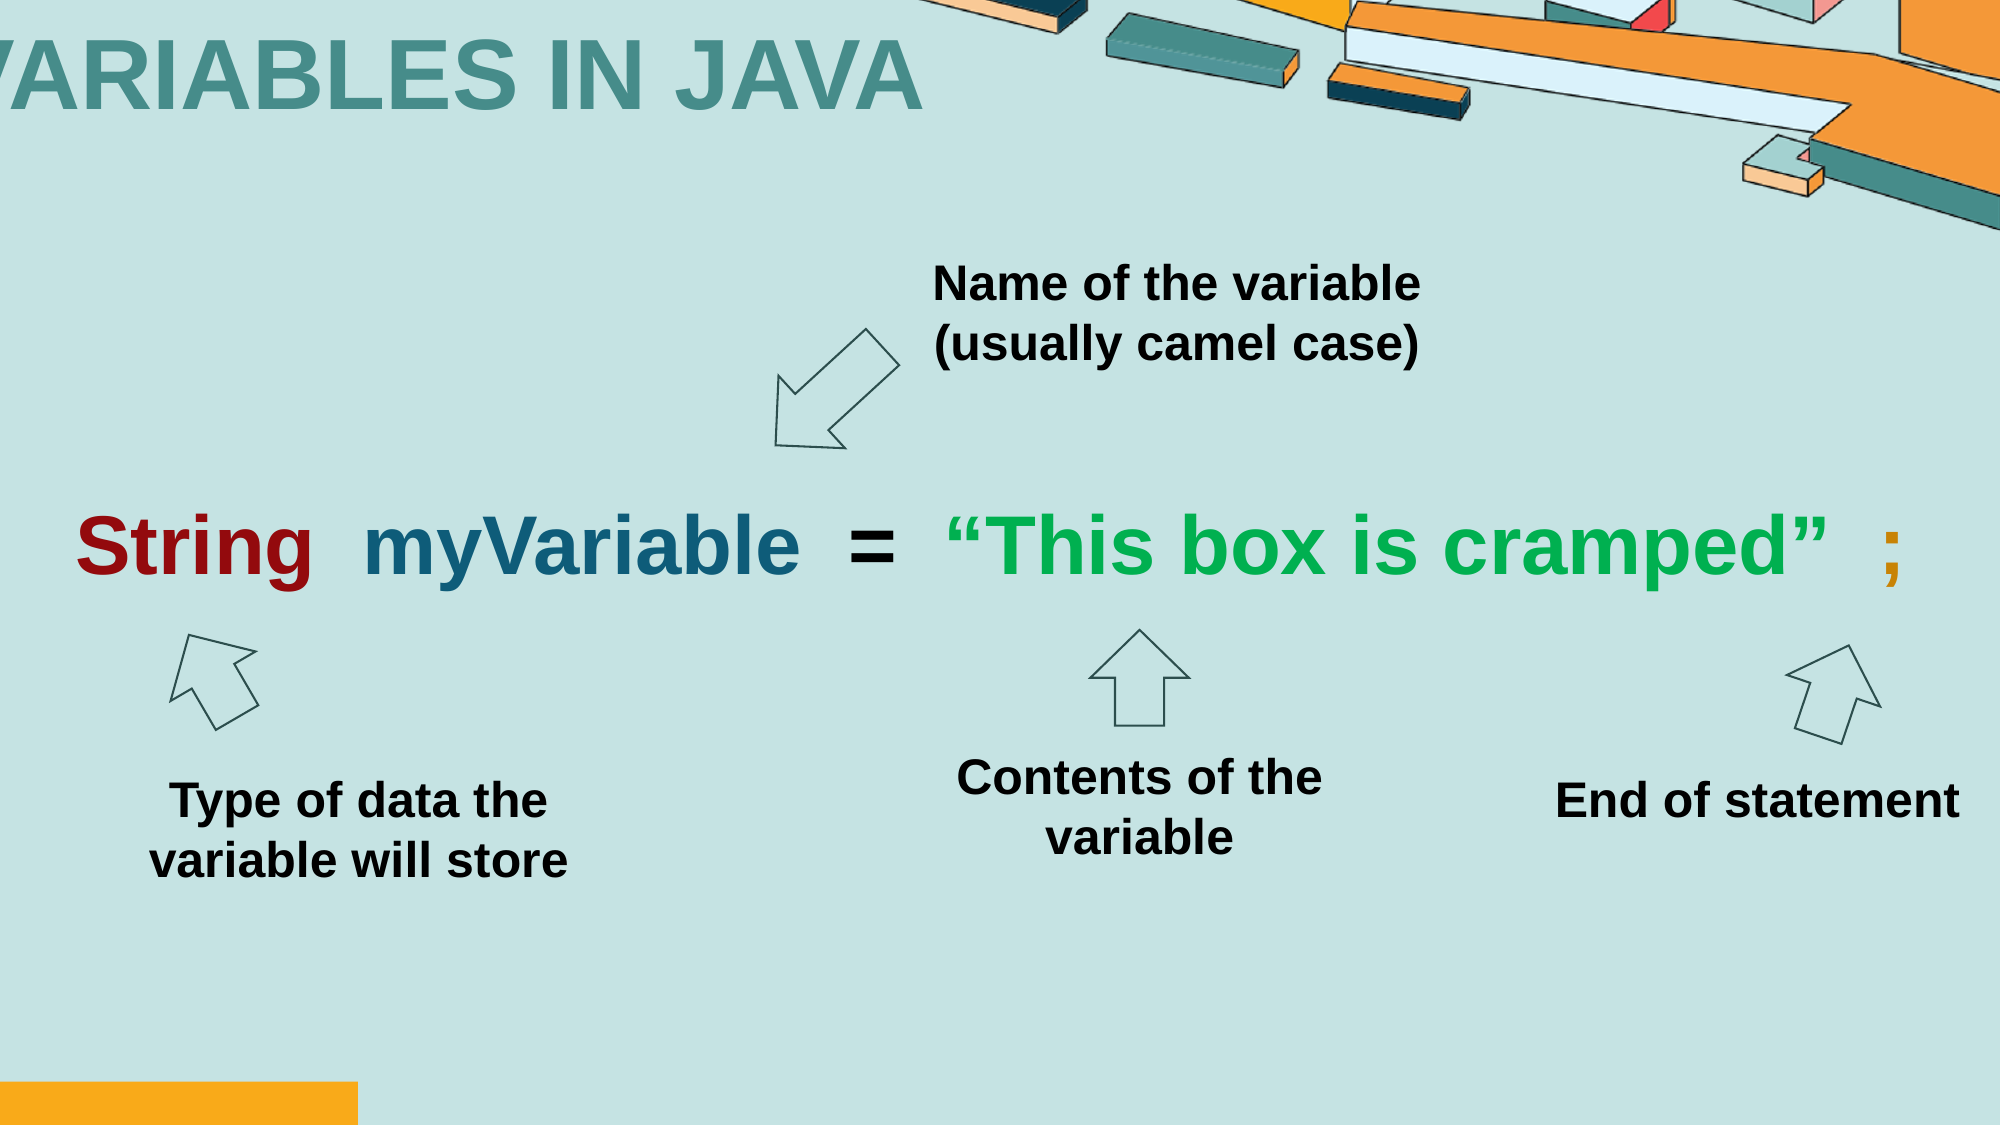

# Variables in java
Name of the variable (usually camel case)

String  myVariable  =  “This box is cramped”  ;

Contents of the variable
Type of data the variable will store
End of statement